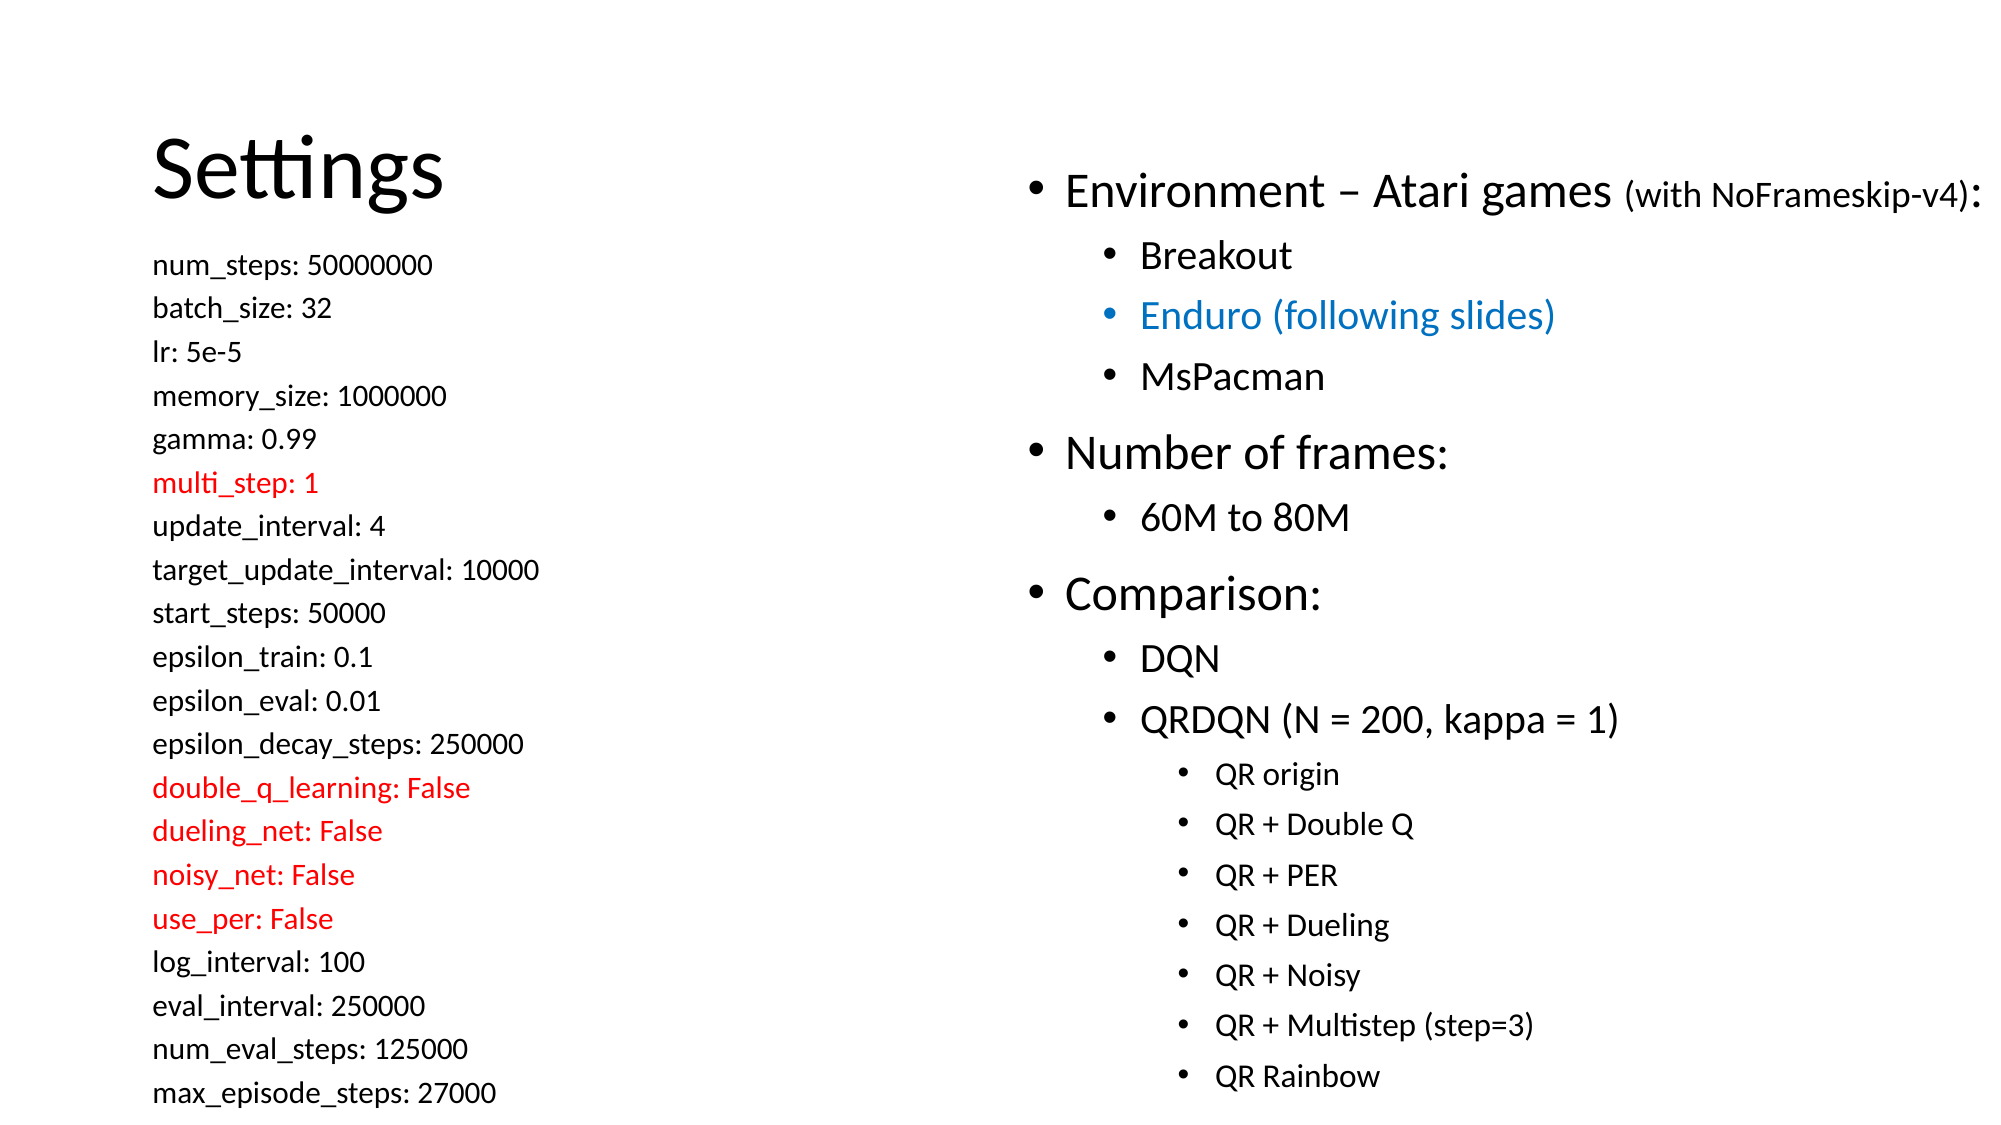

# Settings
Environment – Atari games (with NoFrameskip-v4):
Breakout
Enduro (following slides)
MsPacman
Number of frames:
60M to 80M
Comparison:
DQN
QRDQN (N = 200, kappa = 1)
QR origin
QR + Double Q
QR + PER
QR + Dueling
QR + Noisy
QR + Multistep (step=3)
QR Rainbow

num_steps: 50000000
batch_size: 32
lr: 5e-5
memory_size: 1000000
gamma: 0.99
multi_step: 1
update_interval: 4
target_update_interval: 10000
start_steps: 50000
epsilon_train: 0.1
epsilon_eval: 0.01
epsilon_decay_steps: 250000
double_q_learning: False
dueling_net: False
noisy_net: False
use_per: False
log_interval: 100
eval_interval: 250000
num_eval_steps: 125000
max_episode_steps: 27000